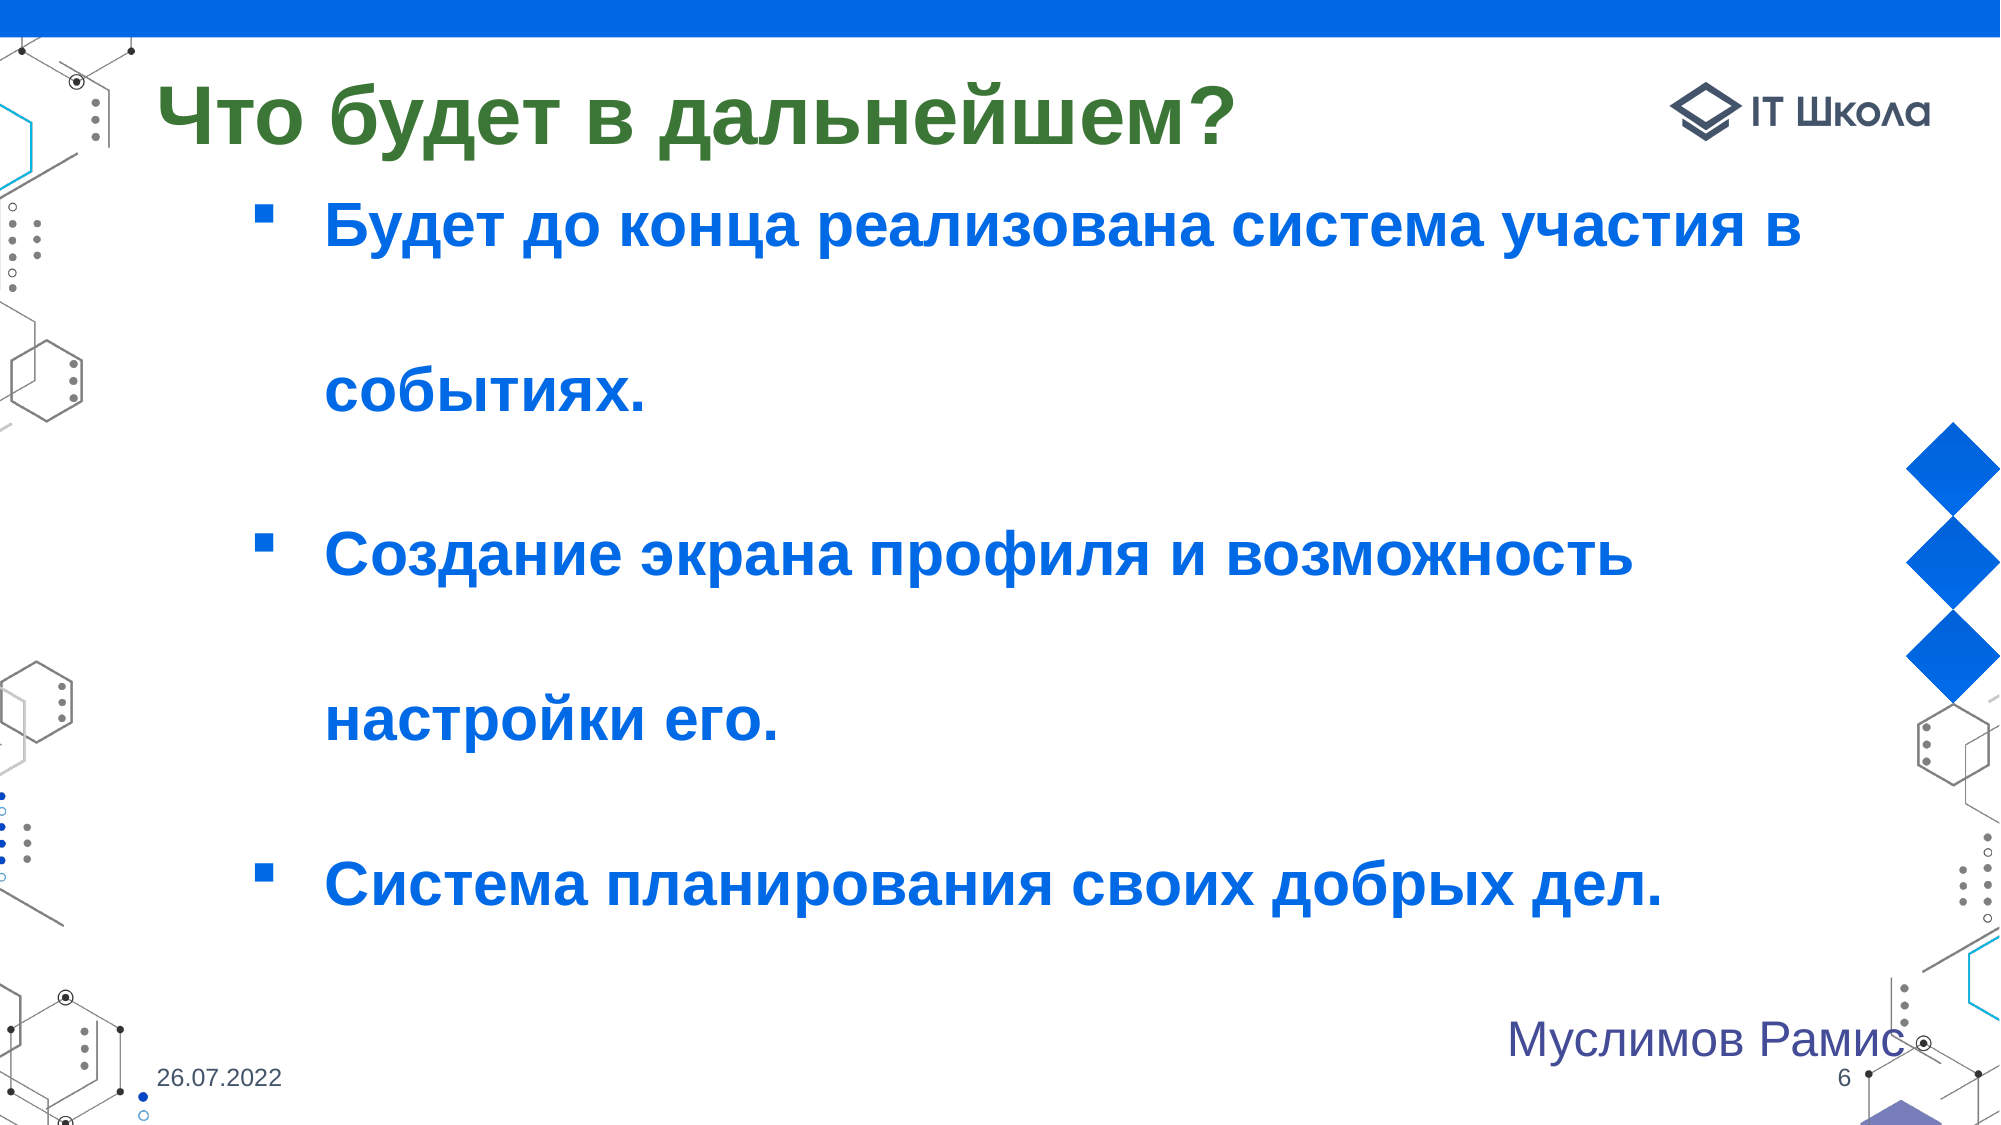

# Что будет в дальнейшем?
Будет до конца реализована система участия в событиях.
Создание экрана профиля и возможность настройки его.
Система планирования своих добрых дел.
Муслимов Рамис
26.07.2022
6